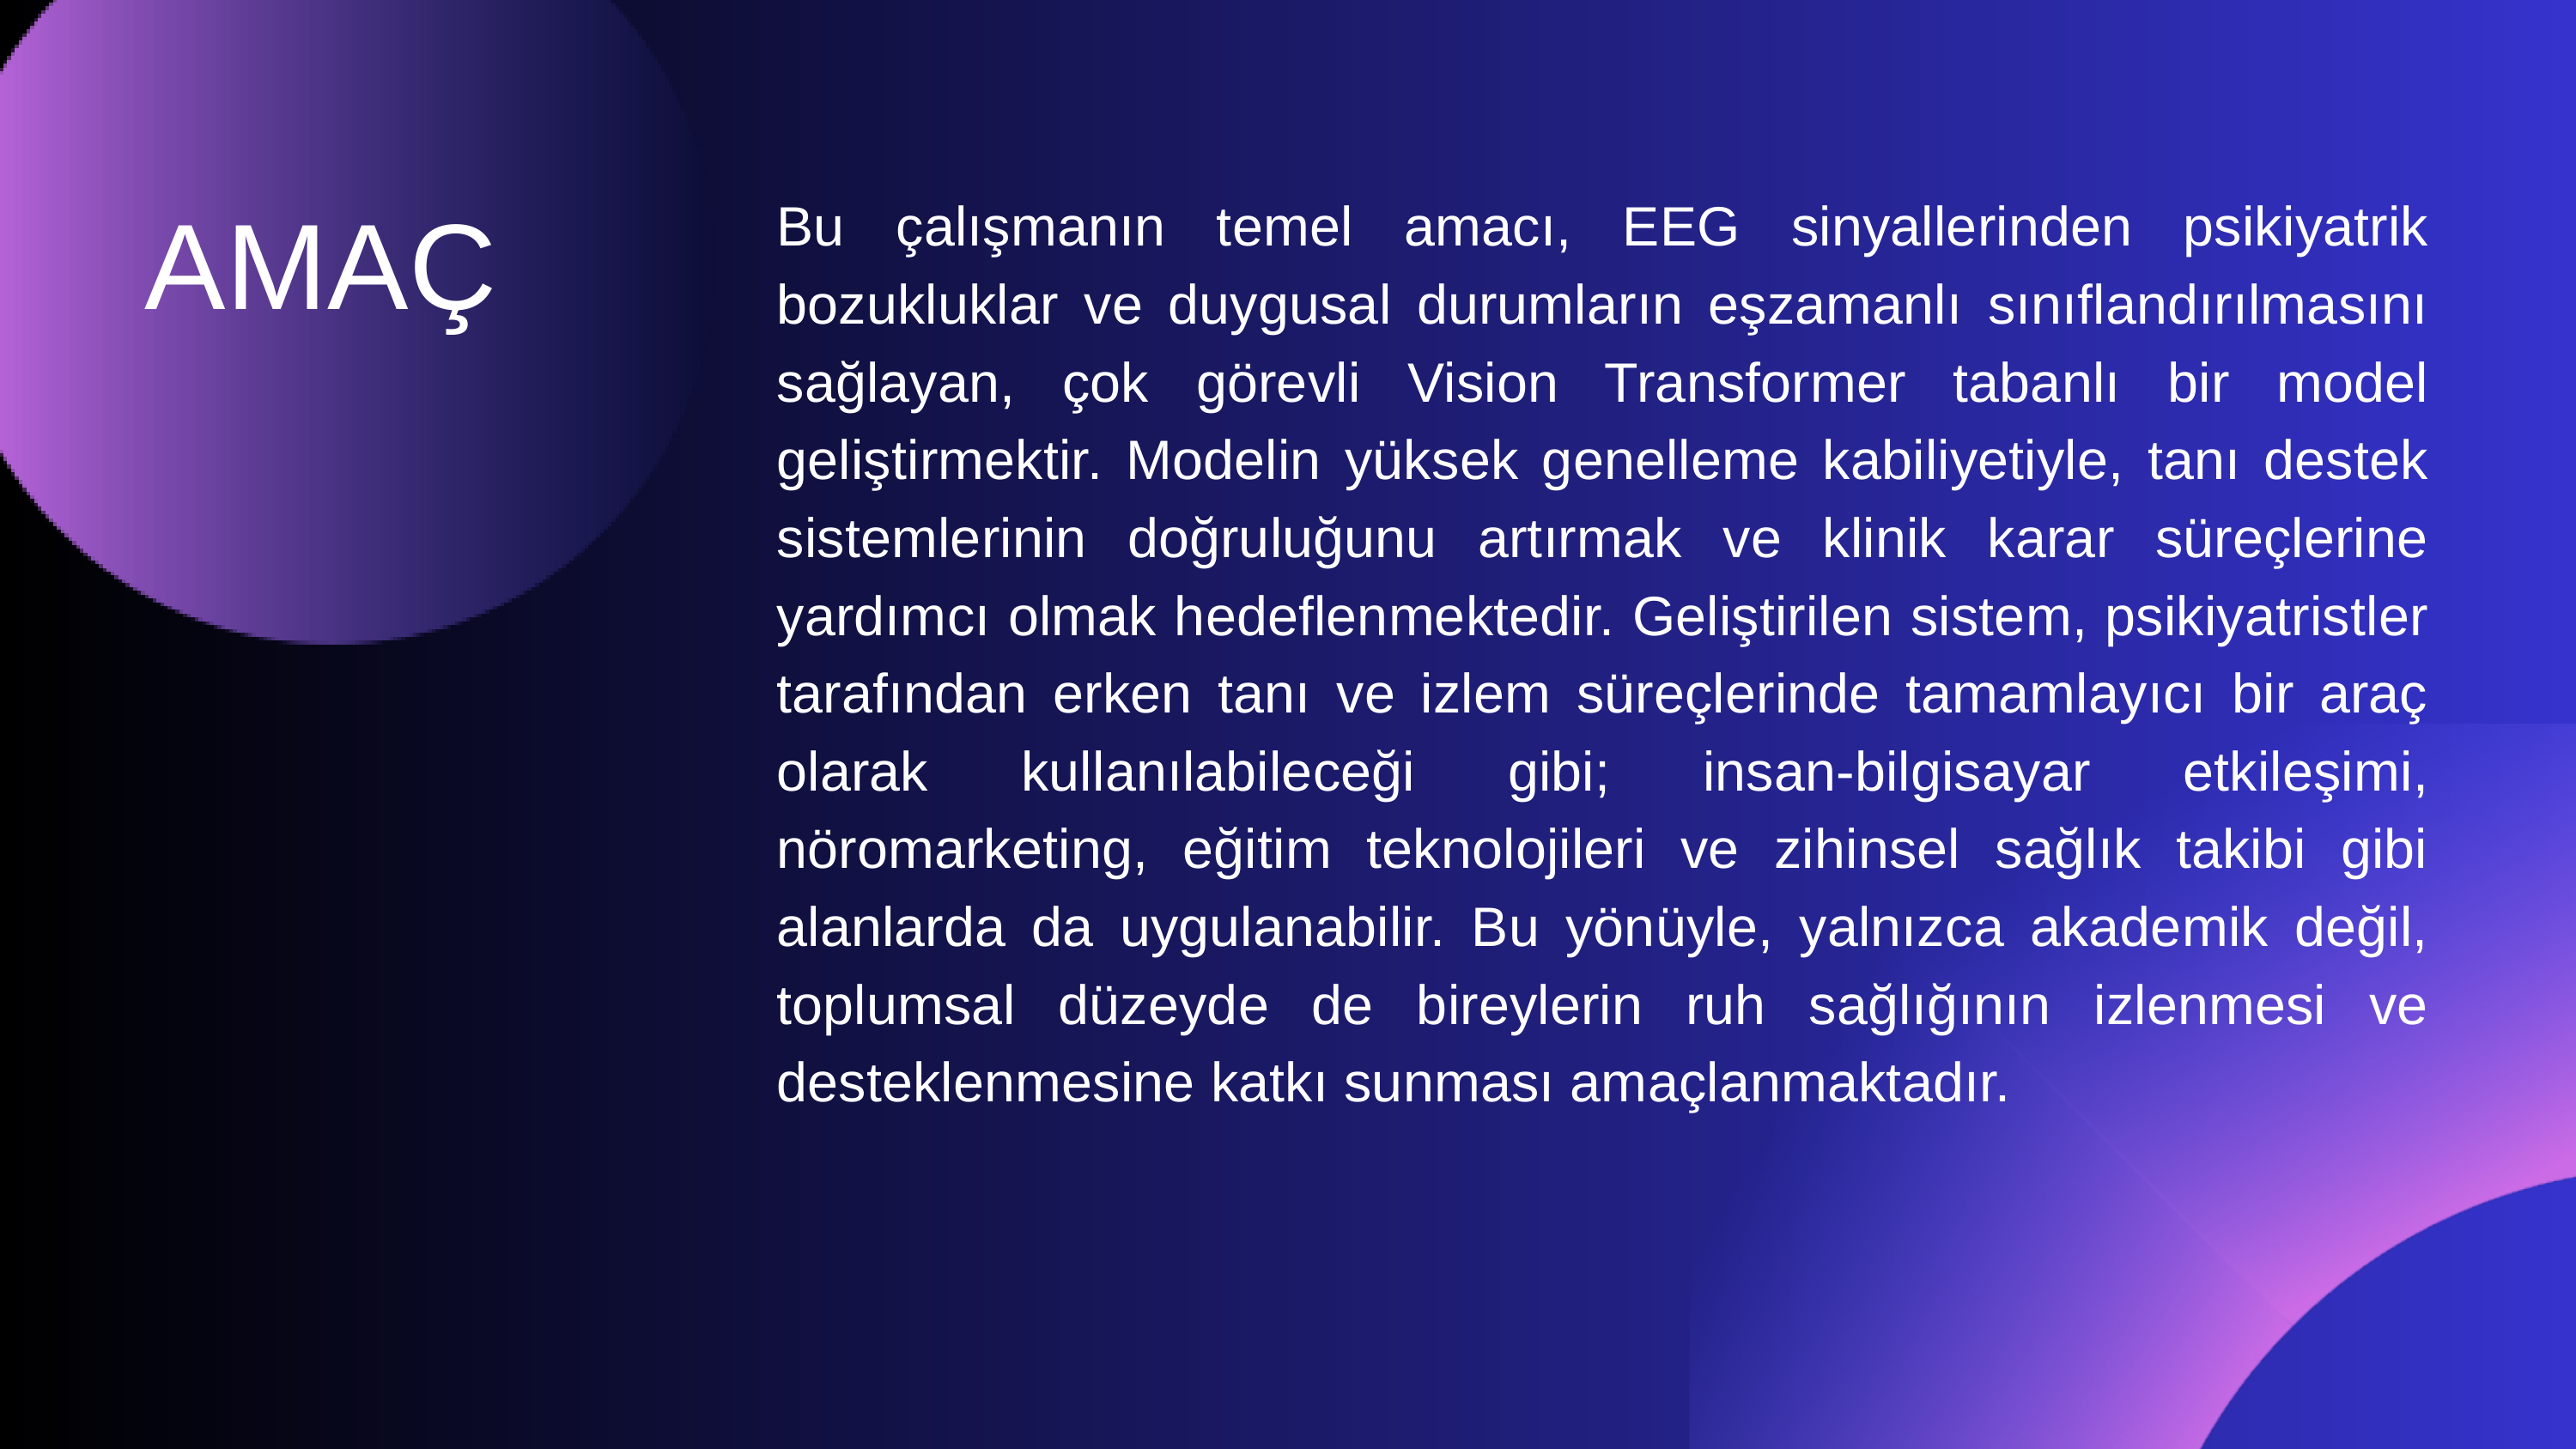

Bu çalışmanın temel amacı, EEG sinyallerinden psikiyatrik bozukluklar ve duygusal durumların eşzamanlı sınıflandırılmasını sağlayan, çok görevli Vision Transformer tabanlı bir model geliştirmektir. Modelin yüksek genelleme kabiliyetiyle, tanı destek sistemlerinin doğruluğunu artırmak ve klinik karar süreçlerine yardımcı olmak hedeflenmektedir. Geliştirilen sistem, psikiyatristler tarafından erken tanı ve izlem süreçlerinde tamamlayıcı bir araç olarak kullanılabileceği gibi; insan-bilgisayar etkileşimi, nöromarketing, eğitim teknolojileri ve zihinsel sağlık takibi gibi alanlarda da uygulanabilir. Bu yönüyle, yalnızca akademik değil, toplumsal düzeyde de bireylerin ruh sağlığının izlenmesi ve desteklenmesine katkı sunması amaçlanmaktadır.
AMAÇ